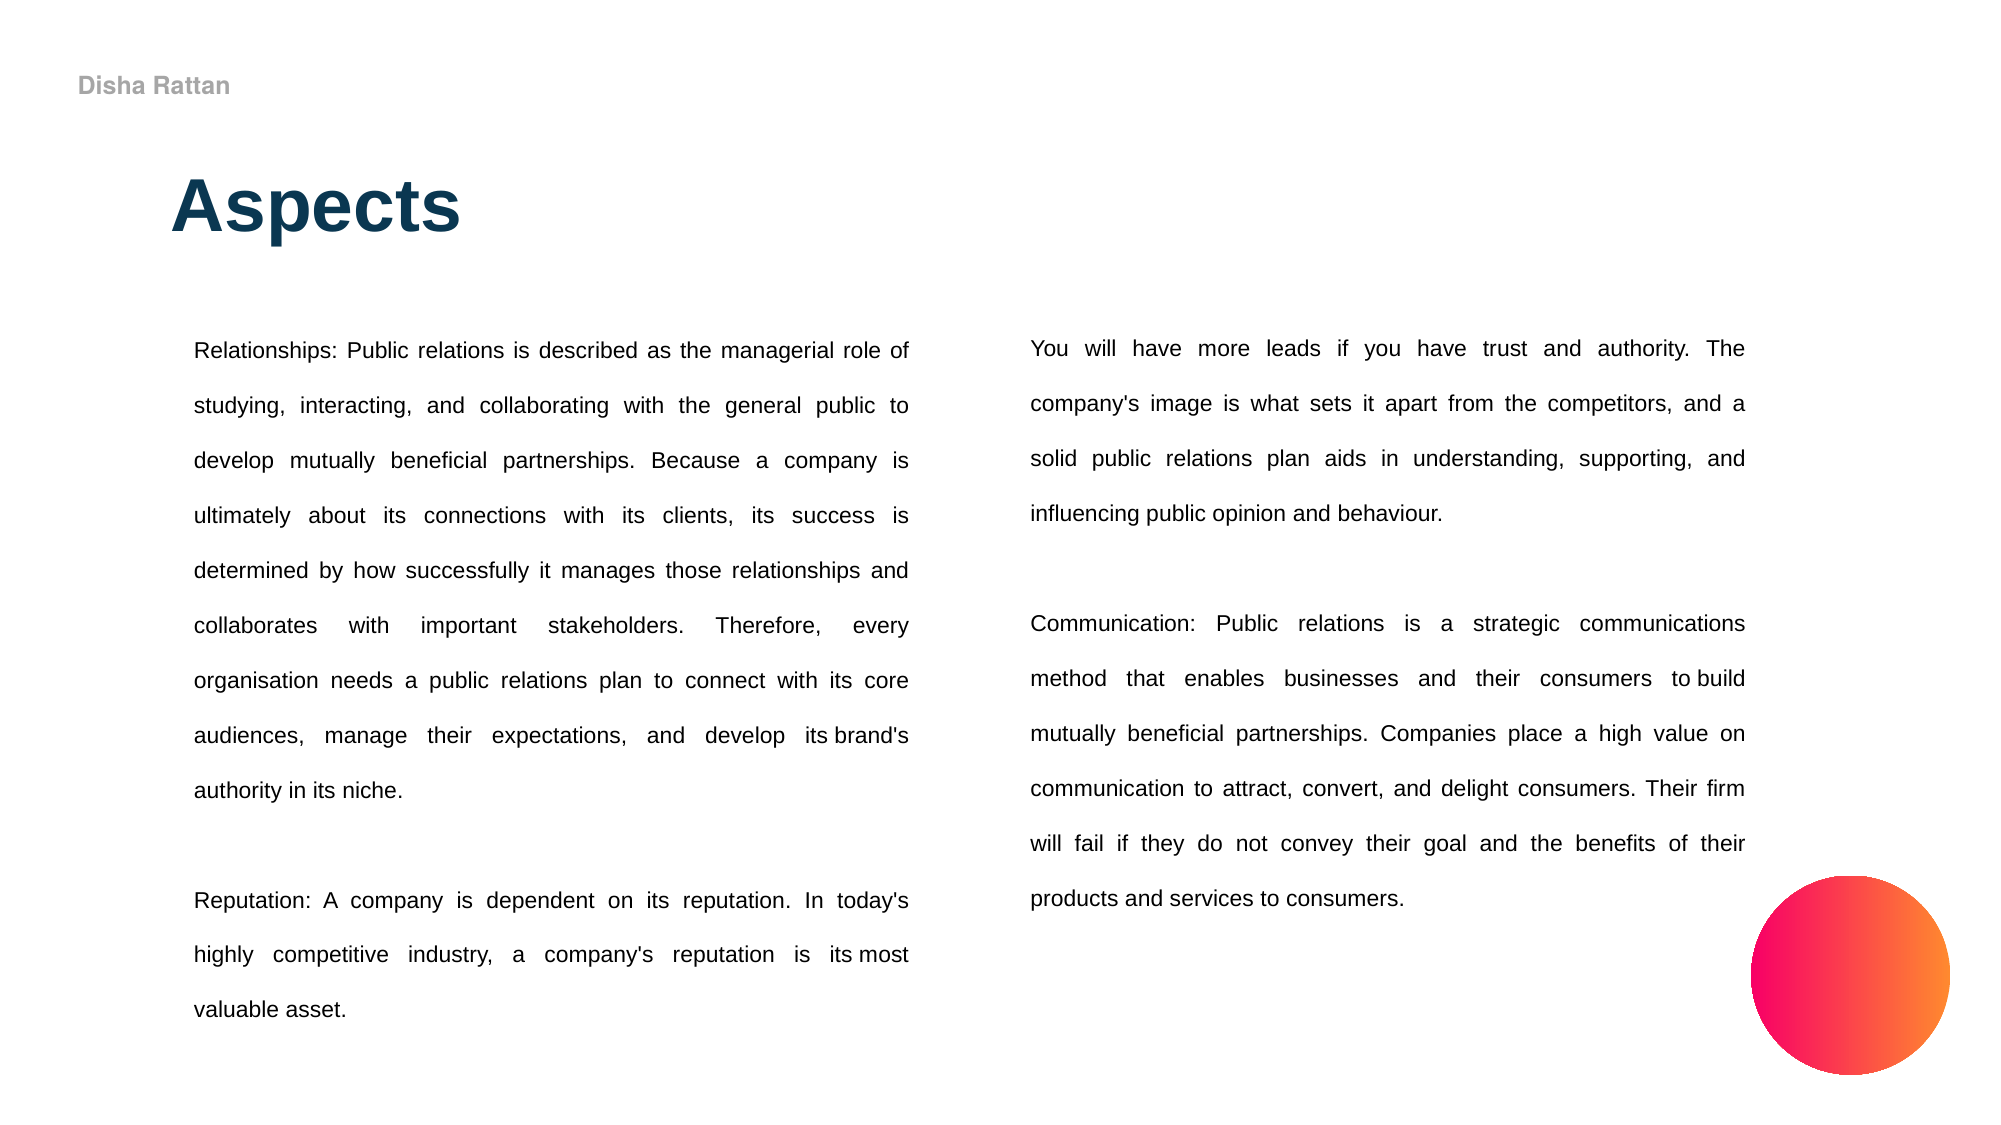

Disha Rattan
Aspects
You will have more leads if you have trust and authority. The company's image is what sets it apart from the competitors, and a solid public relations plan aids in understanding, supporting, and influencing public opinion and behaviour.

Communication: Public relations is a strategic communications method that enables businesses and their consumers to build mutually beneficial partnerships. Companies place a high value on communication to attract, convert, and delight consumers. Their firm will fail if they do not convey their goal and the benefits of their products and services to consumers.
Relationships: Public relations is described as the managerial role of studying, interacting, and collaborating with the general public to develop mutually beneficial partnerships. Because a company is ultimately about its connections with its clients, its success is determined by how successfully it manages those relationships and collaborates with important stakeholders. Therefore, every organisation needs a public relations plan to connect with its core audiences, manage their expectations, and develop its brand's authority in its niche.

Reputation: A company is dependent on its reputation. In today's highly competitive industry, a company's reputation is its most valuable asset.